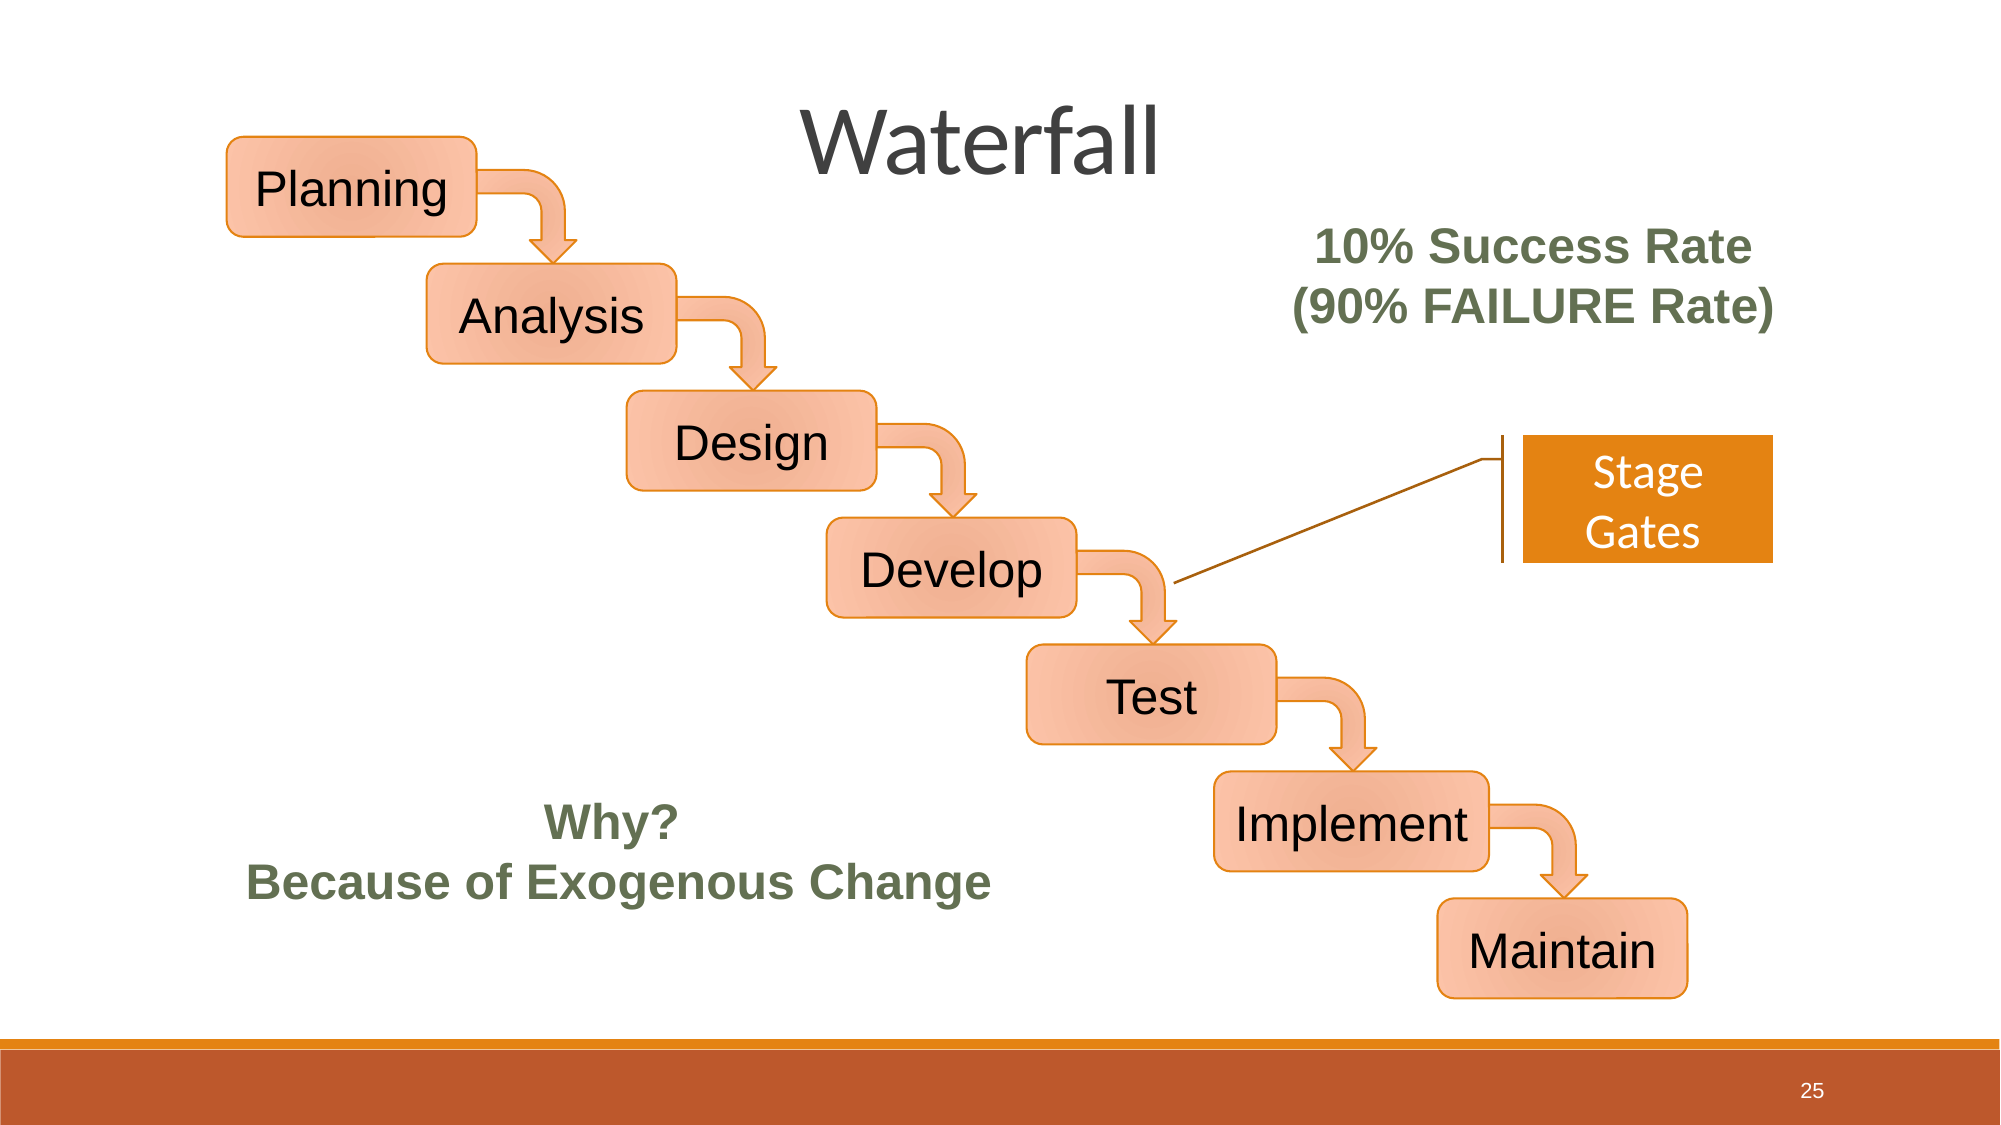

Waterfall
Planning

10% Success Rate
(90% FAILURE Rate)
Analysis

Design

Stage Gates
Develop

Test

Implement
Why?
Because of Exogenous Change

Maintain
25